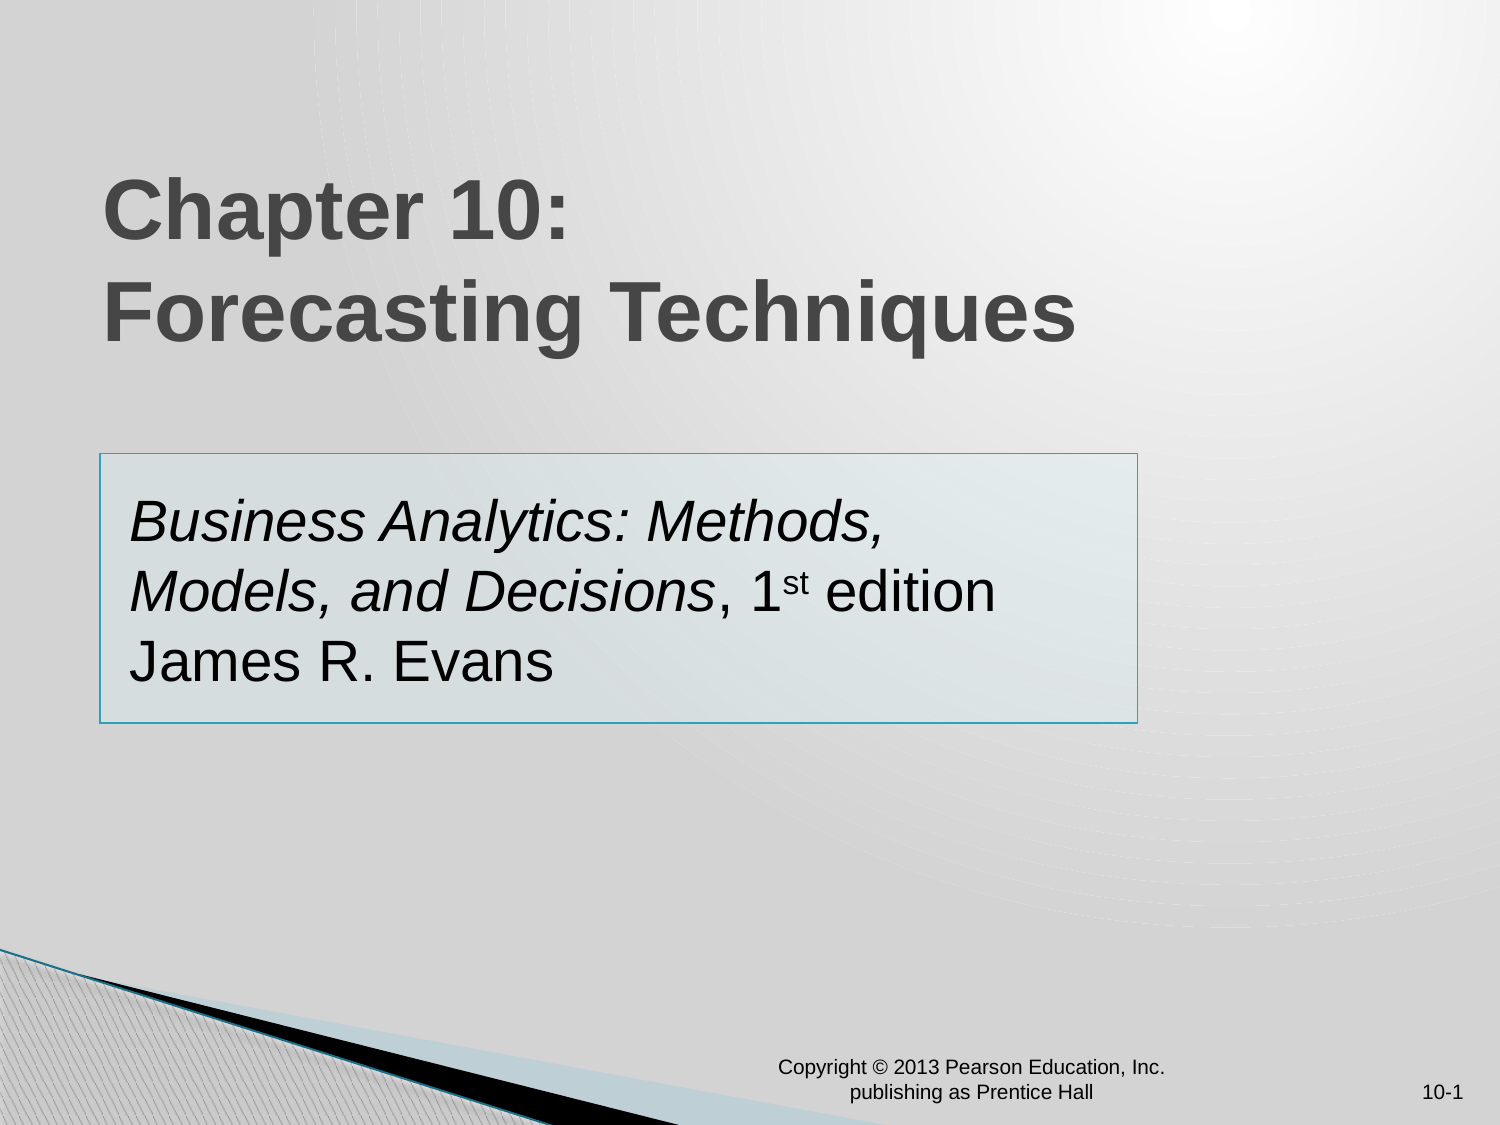

# Chapter 10: Forecasting Techniques
Business Analytics: Methods, Models, and Decisions, 1st edition
James R. Evans
Copyright © 2013 Pearson Education, Inc. publishing as Prentice Hall
10-1